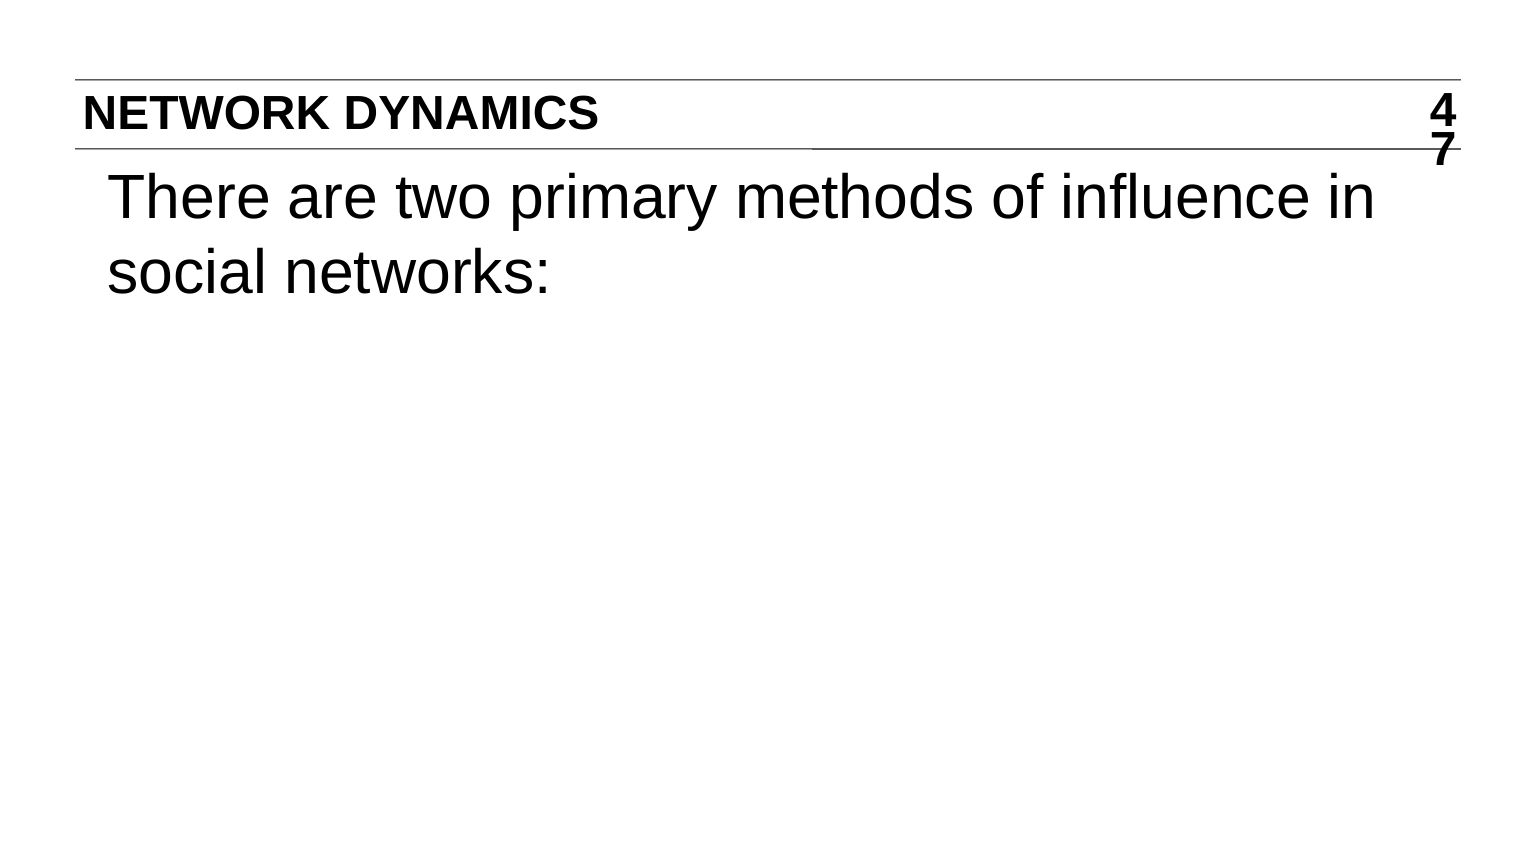

Network dynamics
47
There are two primary methods of influence in social networks: